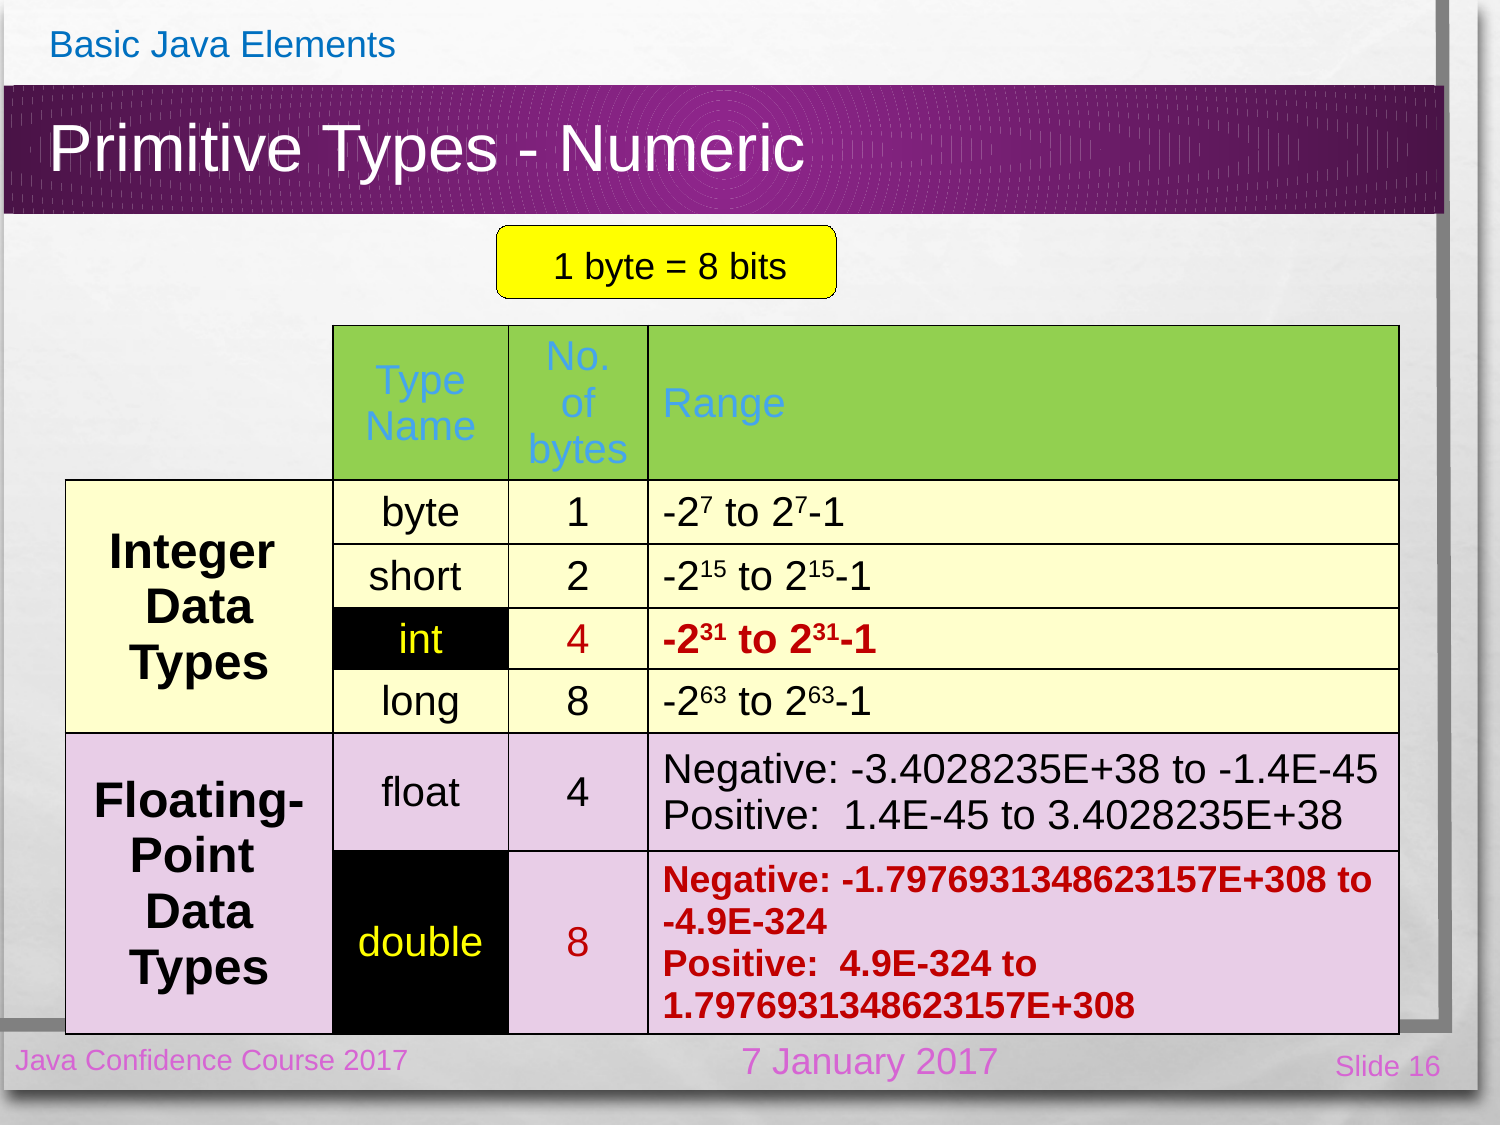

# Primitive Types - Numeric
1 byte = 8 bits
|  | Type Name | No. of bytes | Range |
| --- | --- | --- | --- |
| Integer Data Types | byte | 1 | -27 to 27-1 |
|  | short | 2 | -215 to 215-1 |
|  | int | 4 | -231 to 231-1 |
|  | long | 8 | -263 to 263-1 |
| Floating-Point Data Types | float | 4 | Negative: -3.4028235E+38 to -1.4E-45 Positive: 1.4E-45 to 3.4028235E+38 |
|  | double | 8 | Negative: -1.7976931348623157E+308 to -4.9E-324 Positive: 4.9E-324 to 1.7976931348623157E+308 |
7 January 2017
Java Confidence Course 2017
16